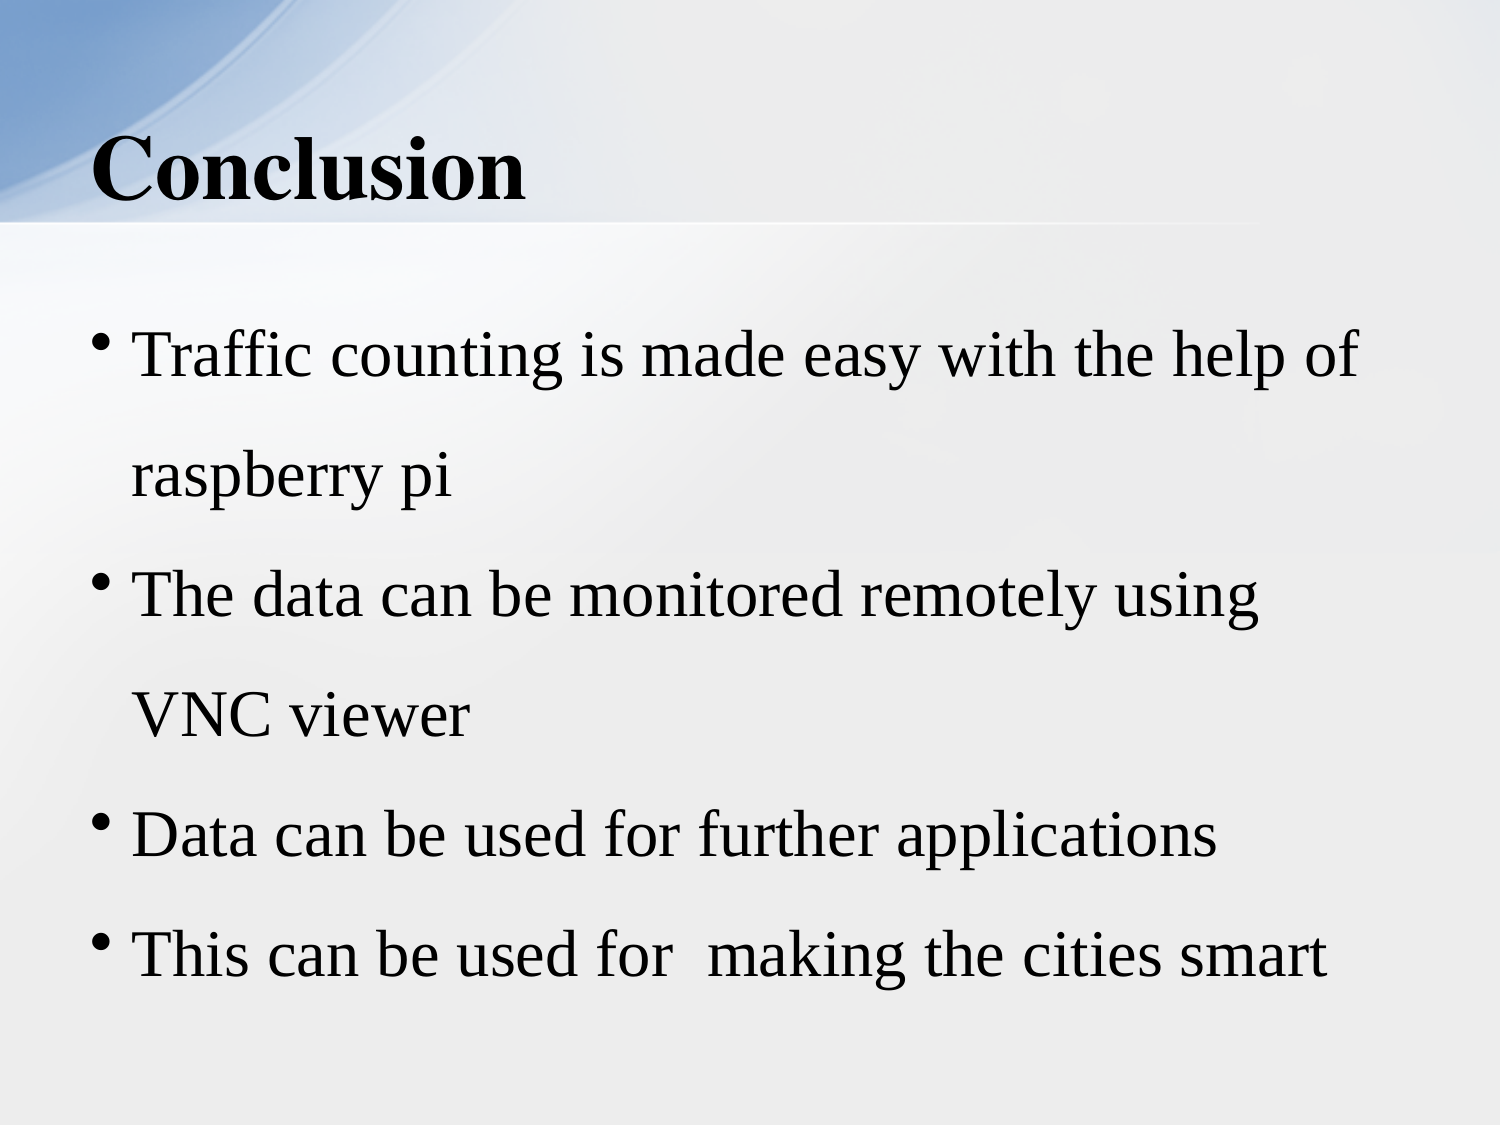

# Conclusion
Traffic counting is made easy with the help of raspberry pi
The data can be monitored remotely using VNC viewer
Data can be used for further applications
This can be used for  making the cities smart